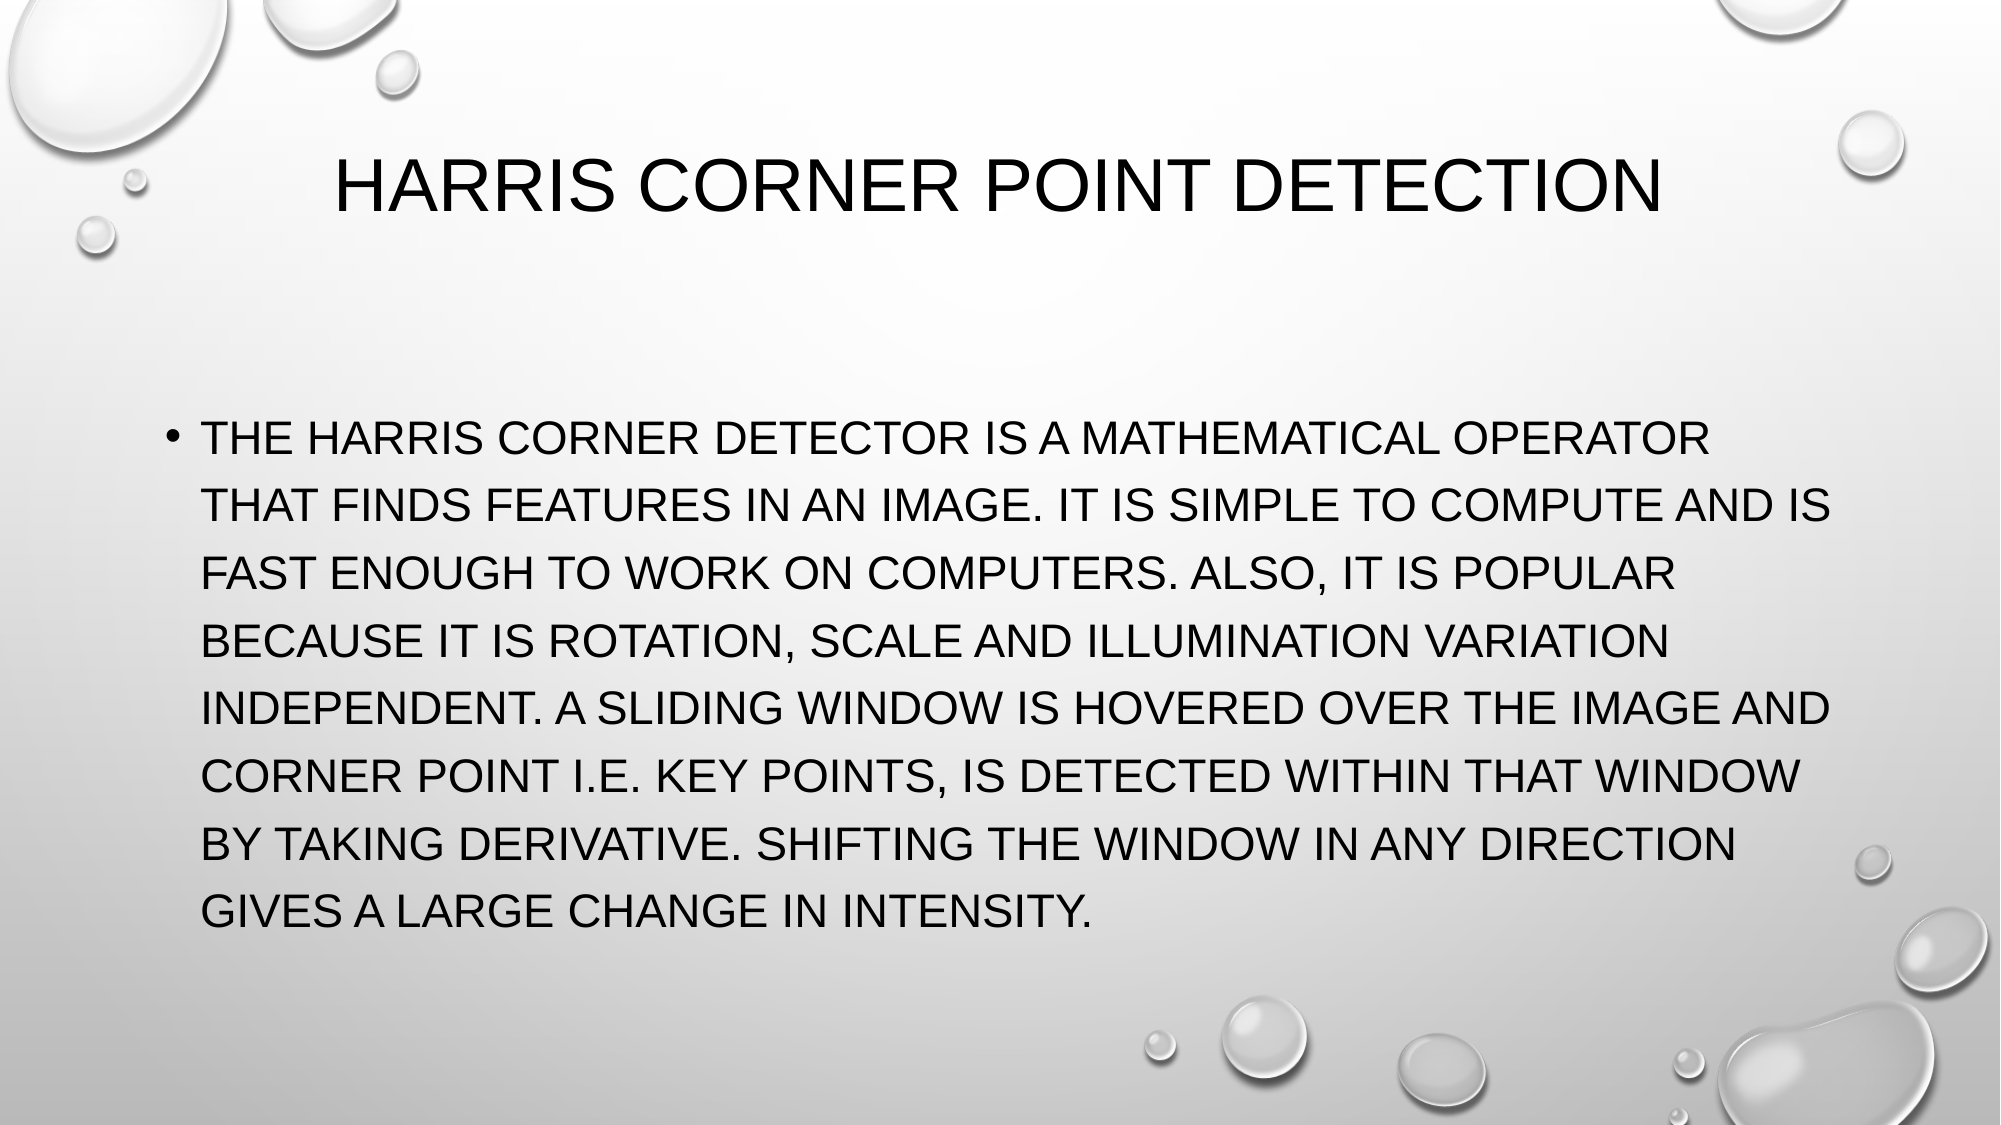

# Harris Corner Point Detection
The Harris Corner Detector is a mathematical operator that finds features in an image. It is simple to compute and is fast enough to work on computers. Also, it is popular because it is rotation, scale and illumination variation independent. A sliding window is hovered over the image and corner point i.e. Key Points, is detected within that window by taking derivative. Shifting the window in any direction gives a large change in intensity.